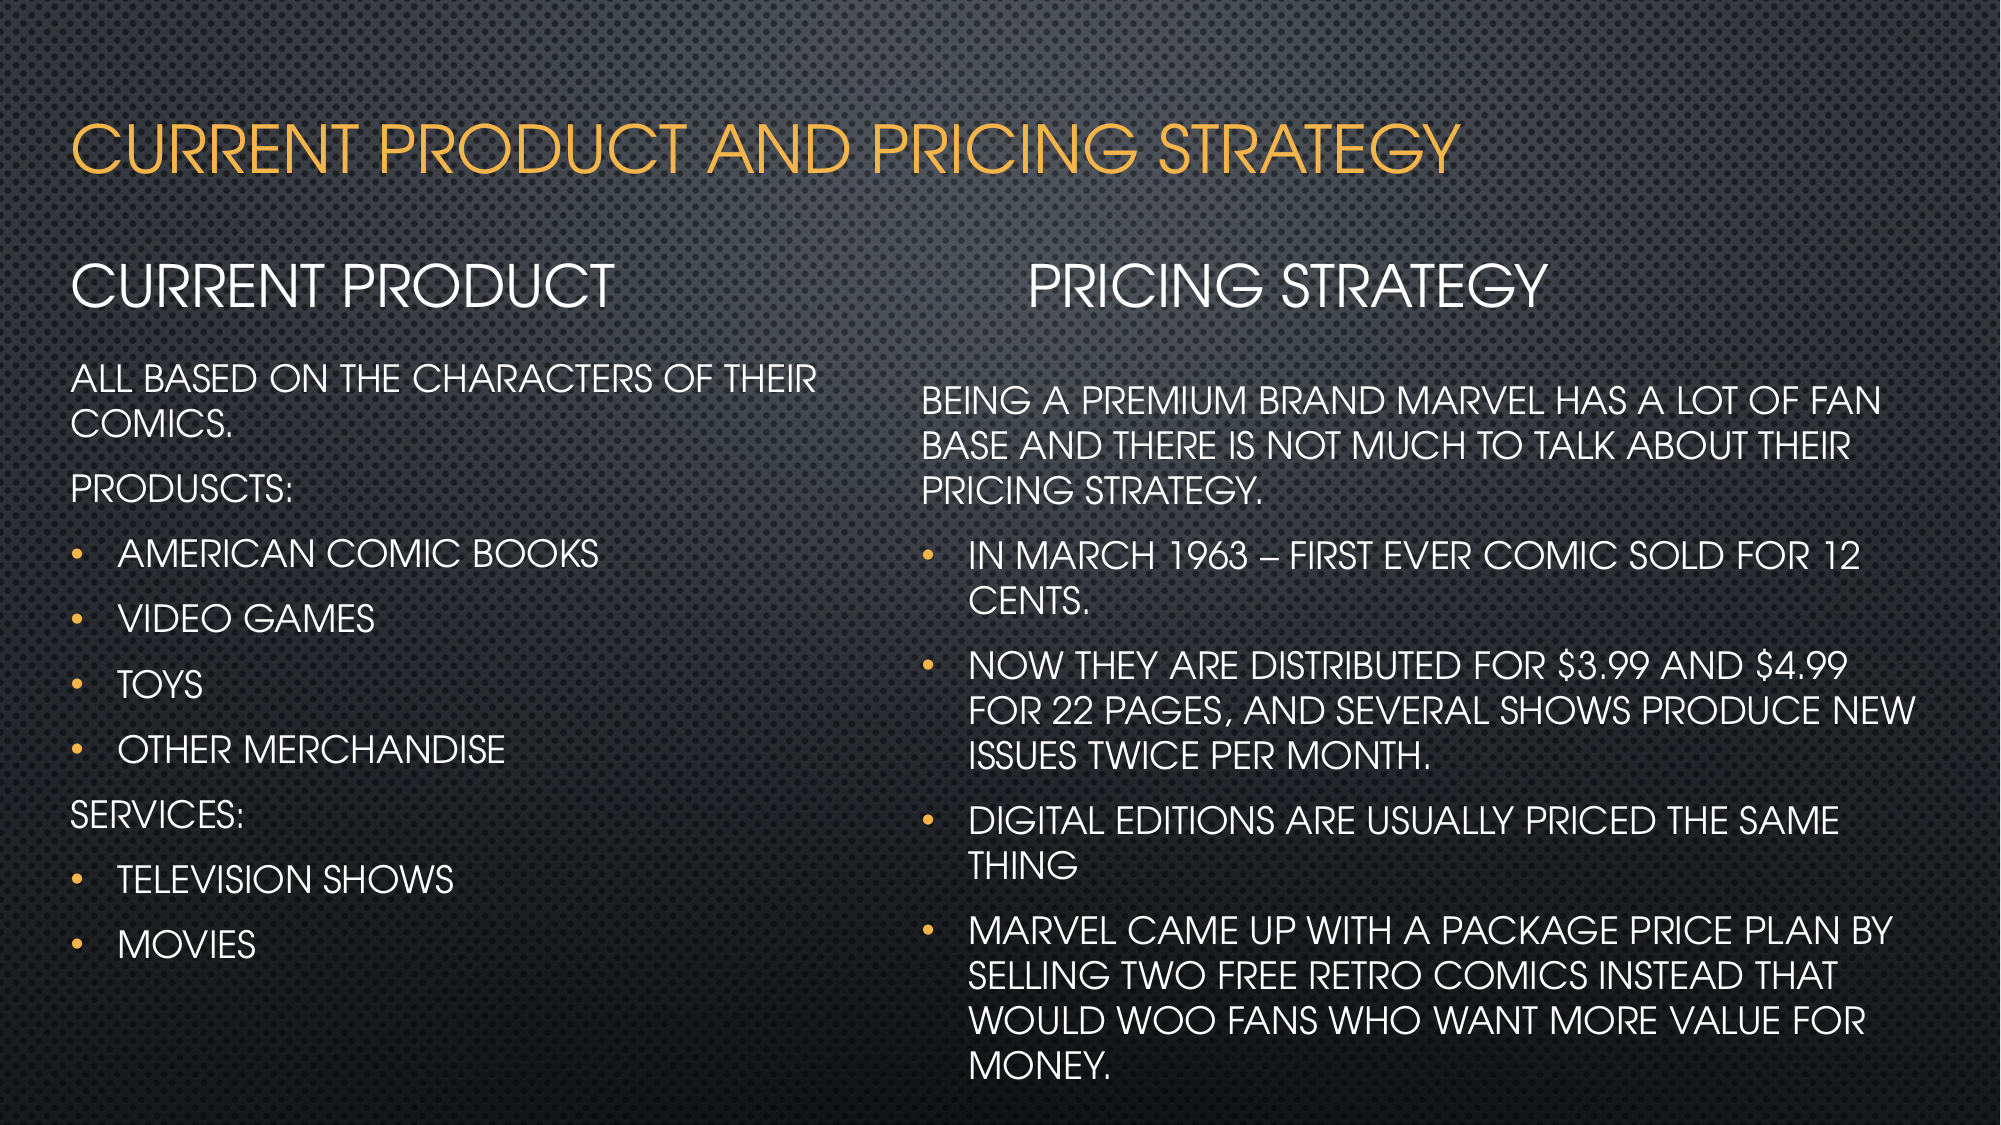

# CURRENT PRODUCT AND PRICING STRATEGY
CURRENT PRODUCT
PRICING STRATEGY
All based on the characters of their comics.
PRODUSCTS:
American comic books
video games
Toys
Other merchandise
SERVICES:
Television shows
Movies

Being a premium brand Marvel has a lot of fan base and there is not much to talk about their pricing strategy.
In March 1963 – first ever comic sold for 12 cents.
Now they are distributed for $3.99 and $4.99 for 22 pages, and several shows produce new issues twice per month.
Digital editions are usually priced the same thing
Marvel came up with a package price plan by selling two free retro comics instead that would woo fans who want more value for money.